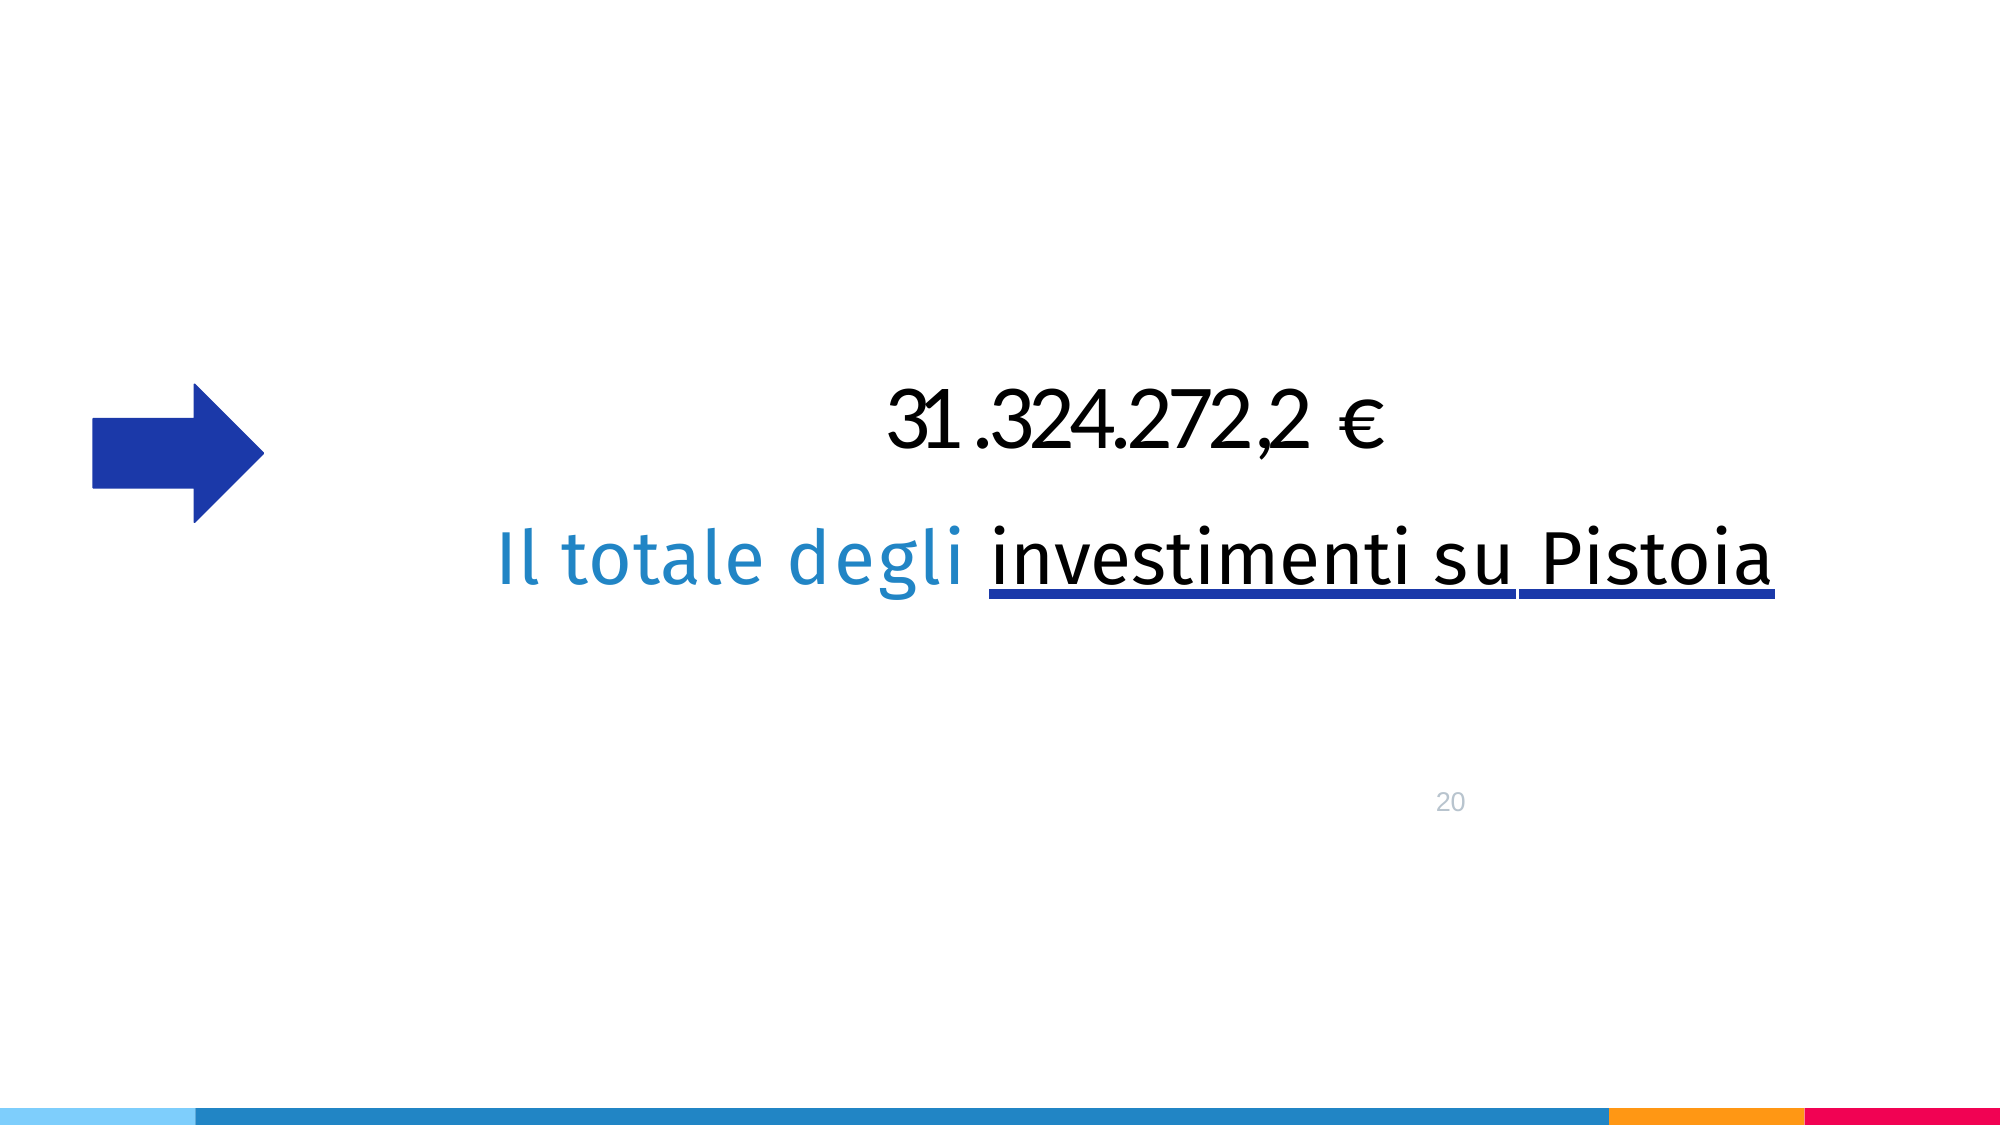

# 31 . 3 2 4 . 2 7 2, 2  €
Il totale degli investimenti su Pistoia

20